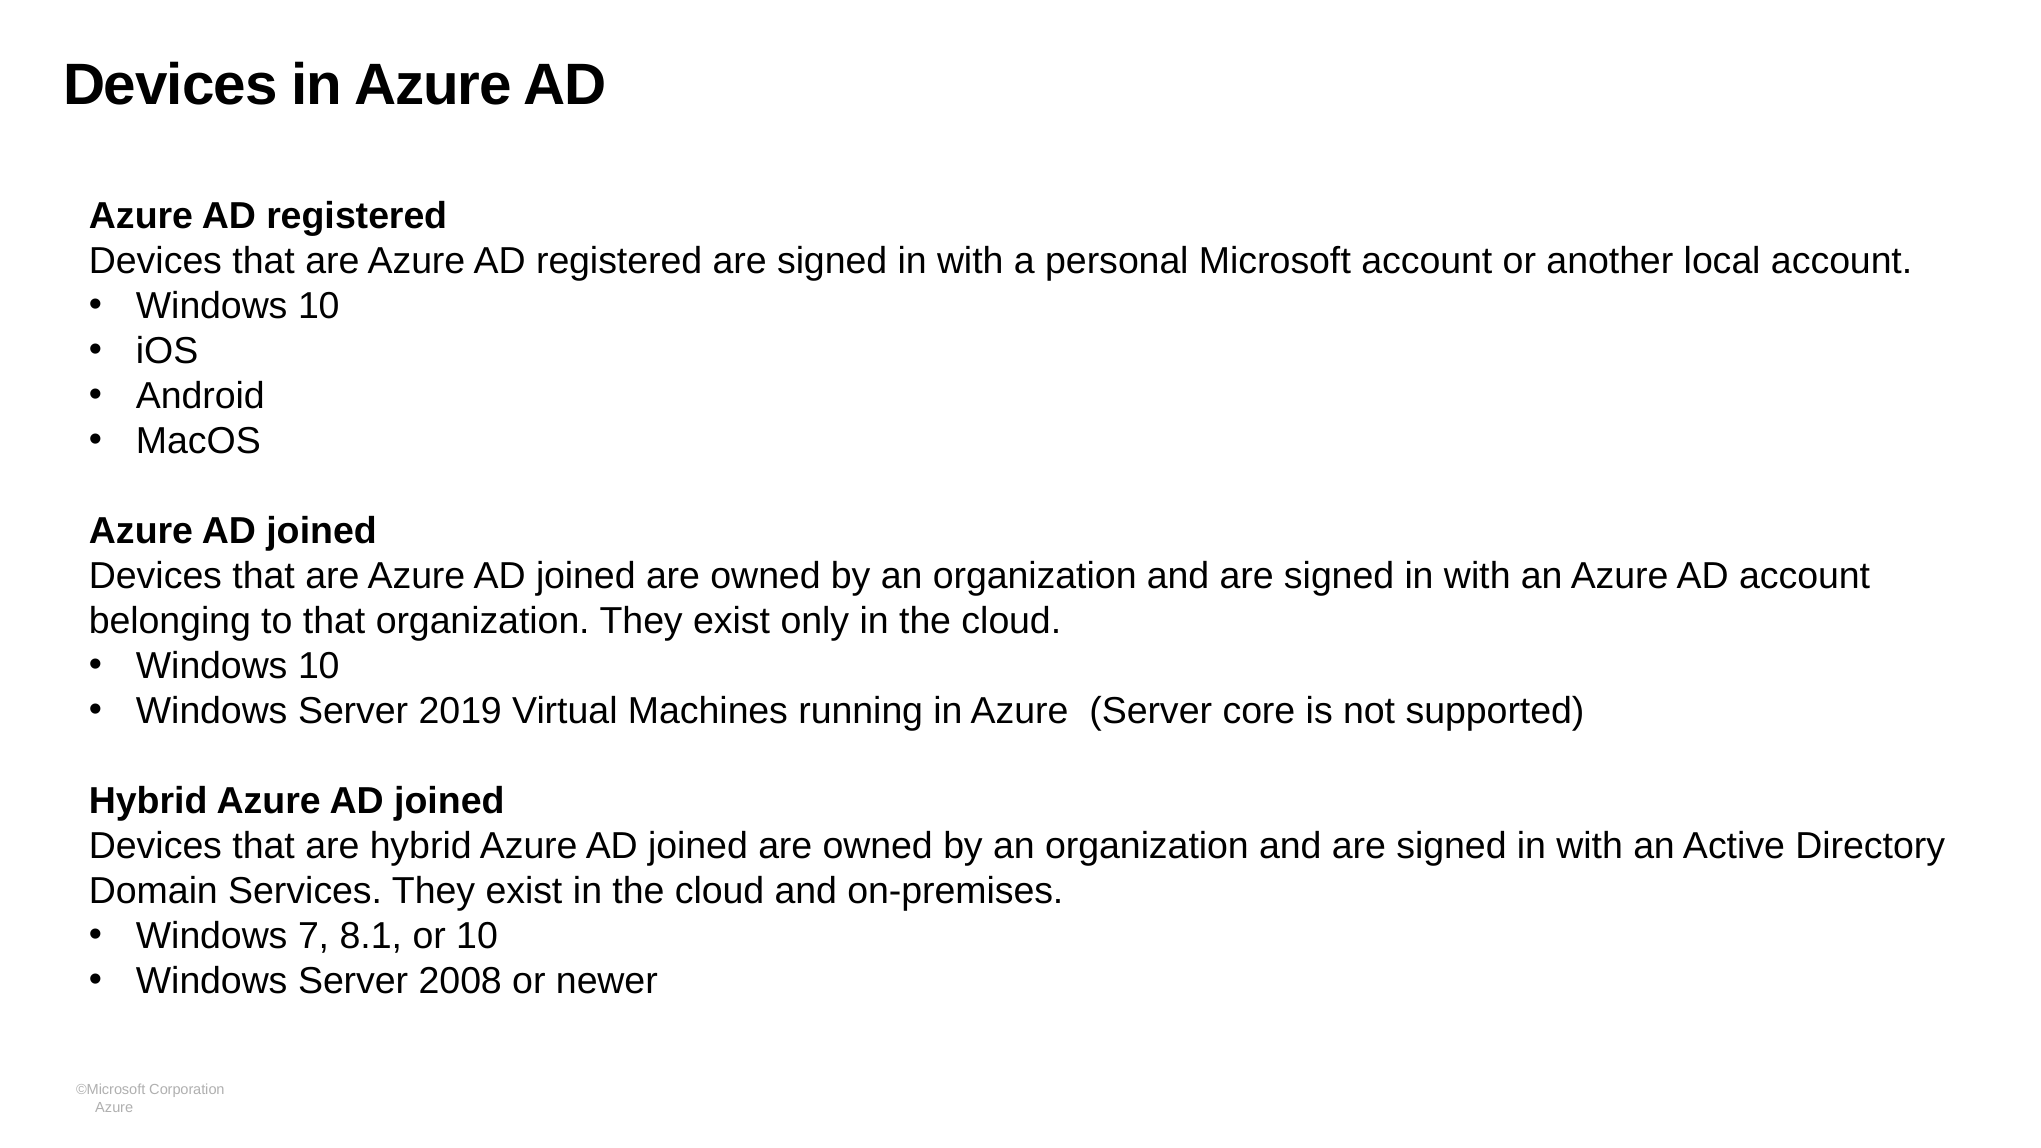

# Devices in Azure AD
Azure AD registered
Devices that are Azure AD registered are signed in with a personal Microsoft account or another local account.
Windows 10
iOS
Android
MacOS

Azure AD joined
Devices that are Azure AD joined are owned by an organization and are signed in with an Azure AD account belonging to that organization. They exist only in the cloud.
Windows 10
Windows Server 2019 Virtual Machines running in Azure  (Server core is not supported)

Hybrid Azure AD joined
Devices that are hybrid Azure AD joined are owned by an organization and are signed in with an Active Directory Domain Services. They exist in the cloud and on-premises.
Windows 7, 8.1, or 10
Windows Server 2008 or newer